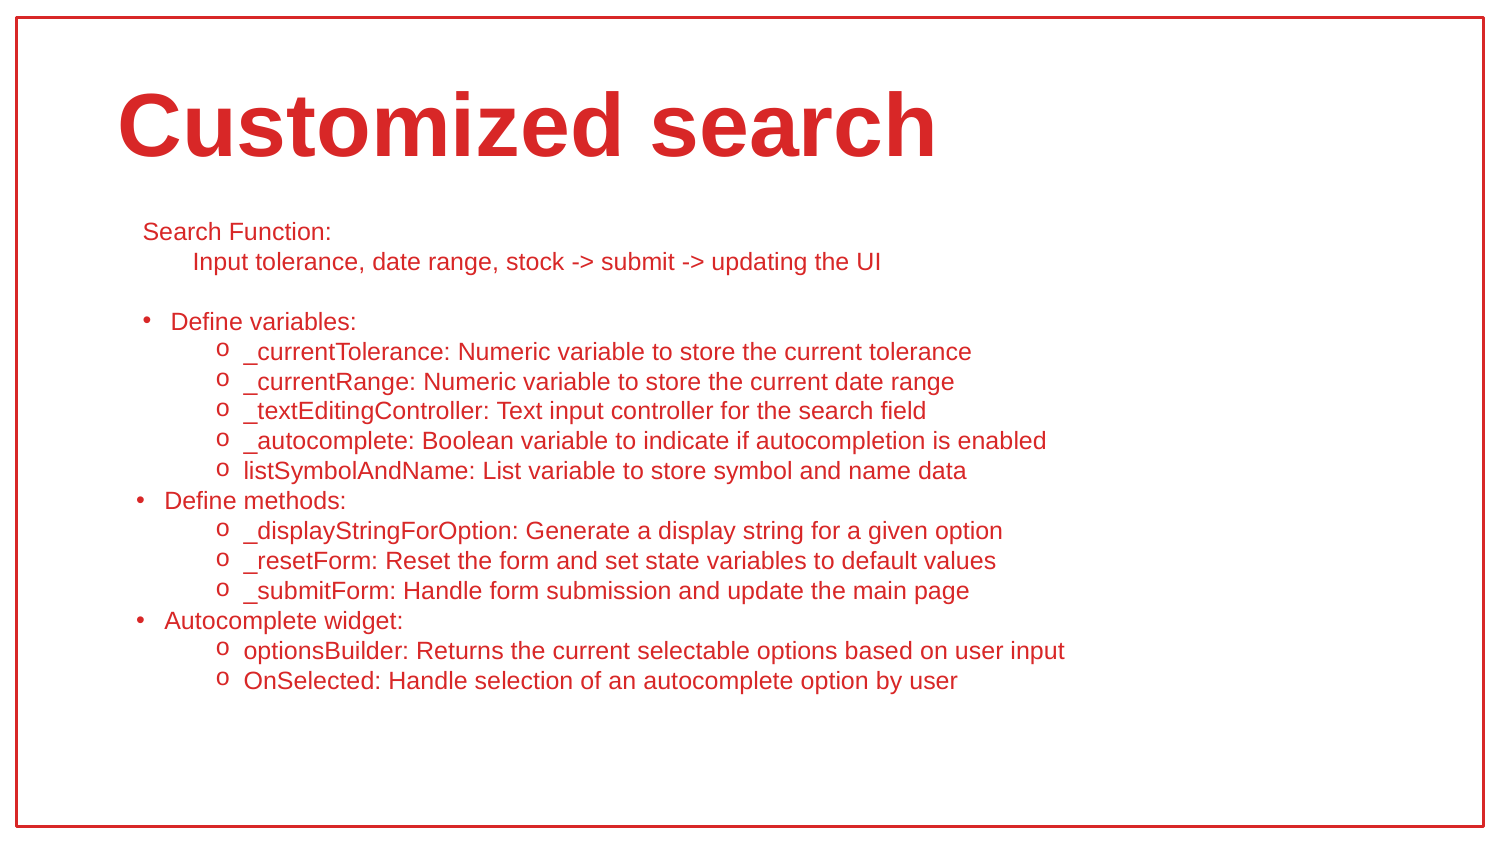

# Customized search
Search Function:
  Input tolerance, date range, stock -> submit -> updating the UI

Define variables:
_currentTolerance: Numeric variable to store the current tolerance
_currentRange: Numeric variable to store the current date range
_textEditingController: Text input controller for the search field
_autocomplete: Boolean variable to indicate if autocompletion is enabled
listSymbolAndName: List variable to store symbol and name data
Define methods:
_displayStringForOption: Generate a display string for a given option
_resetForm: Reset the form and set state variables to default values
_submitForm: Handle form submission and update the main page
Autocomplete widget:
optionsBuilder: Returns the current selectable options based on user input
OnSelected: Handle selection of an autocomplete option by user